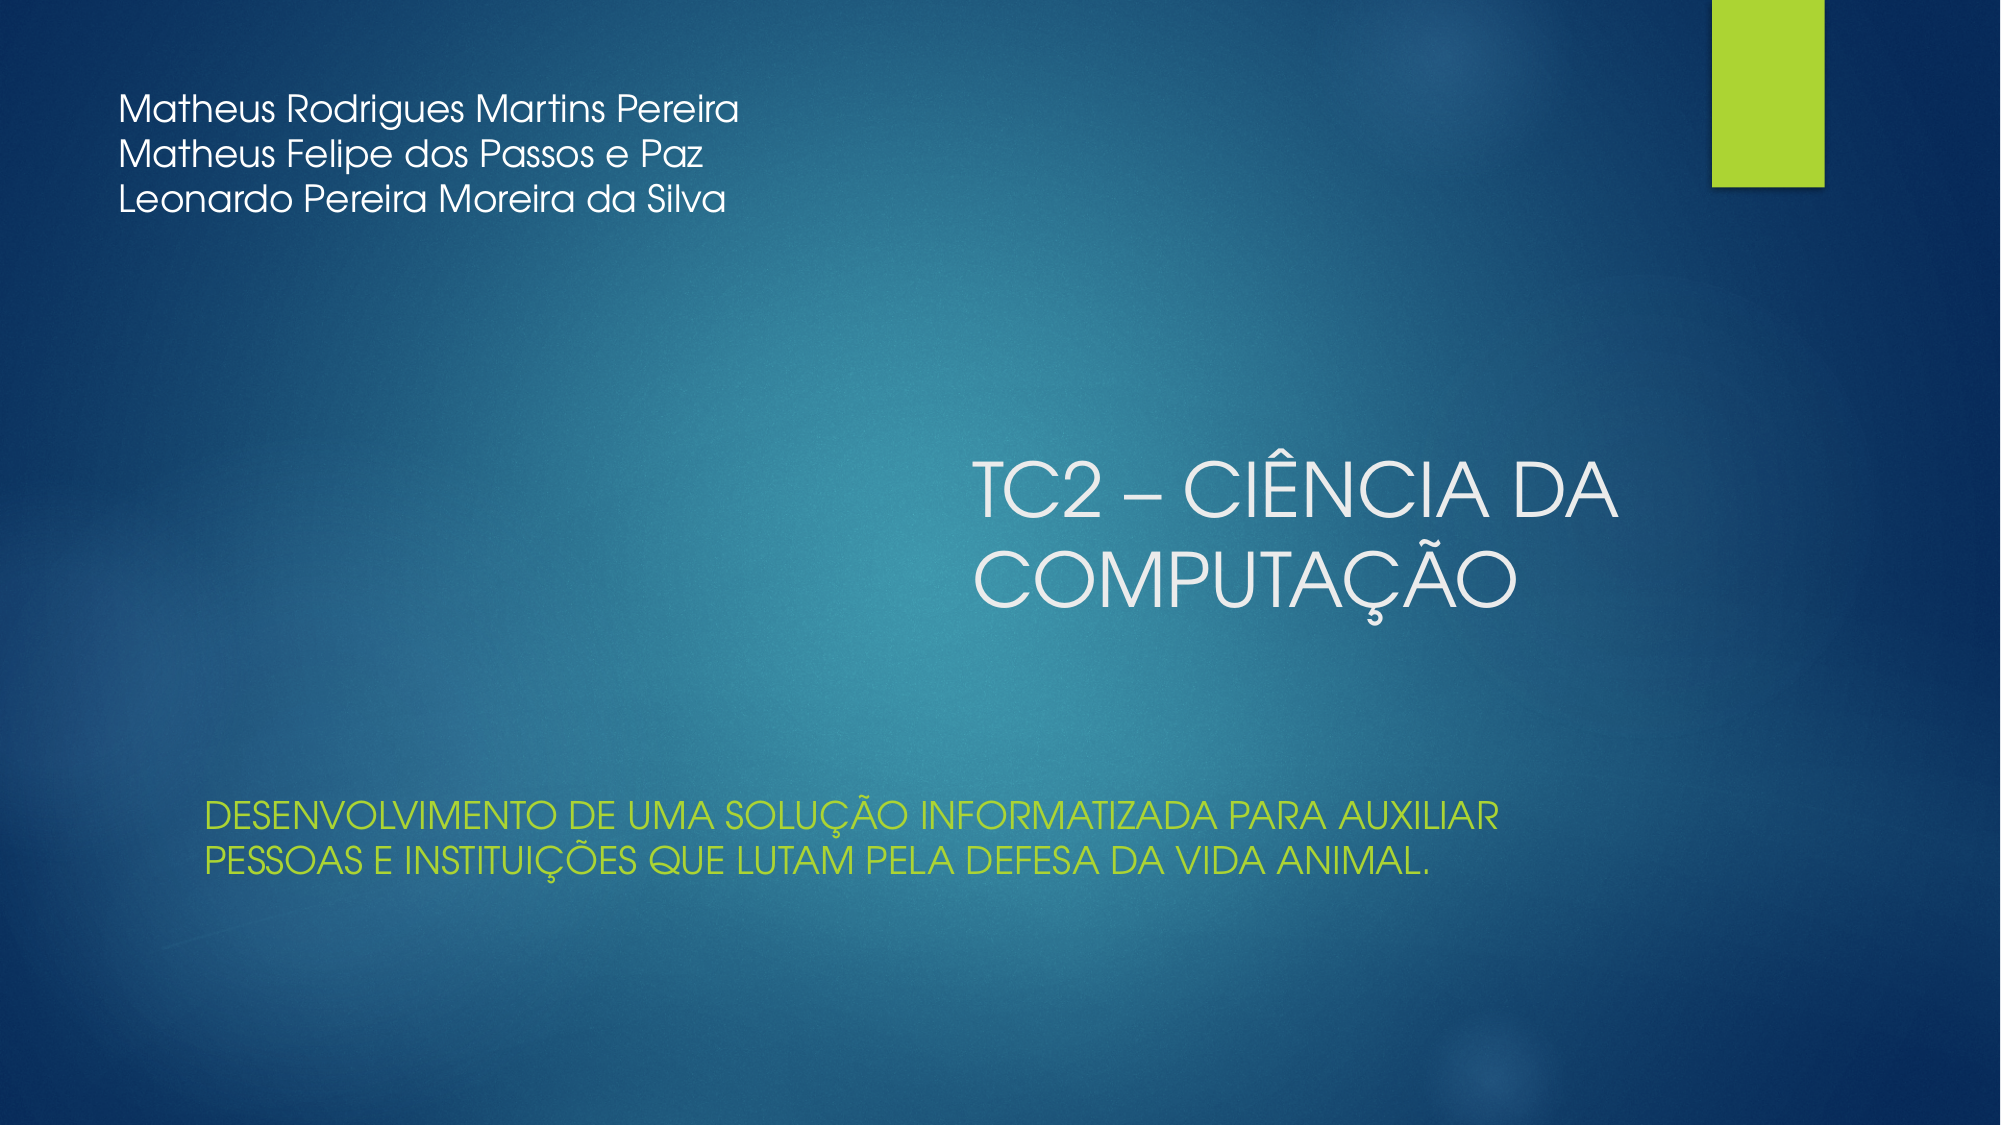

Matheus Rodrigues Martins Pereira
Matheus Felipe dos Passos e Paz
Leonardo Pereira Moreira da Silva

# TC2 – CIÊNCIA DA COMPUTAÇÃO
Desenvolvimento de uma solução informatizada para auxiliar pessoas e instituições que lutam pela defesa da vida animal.